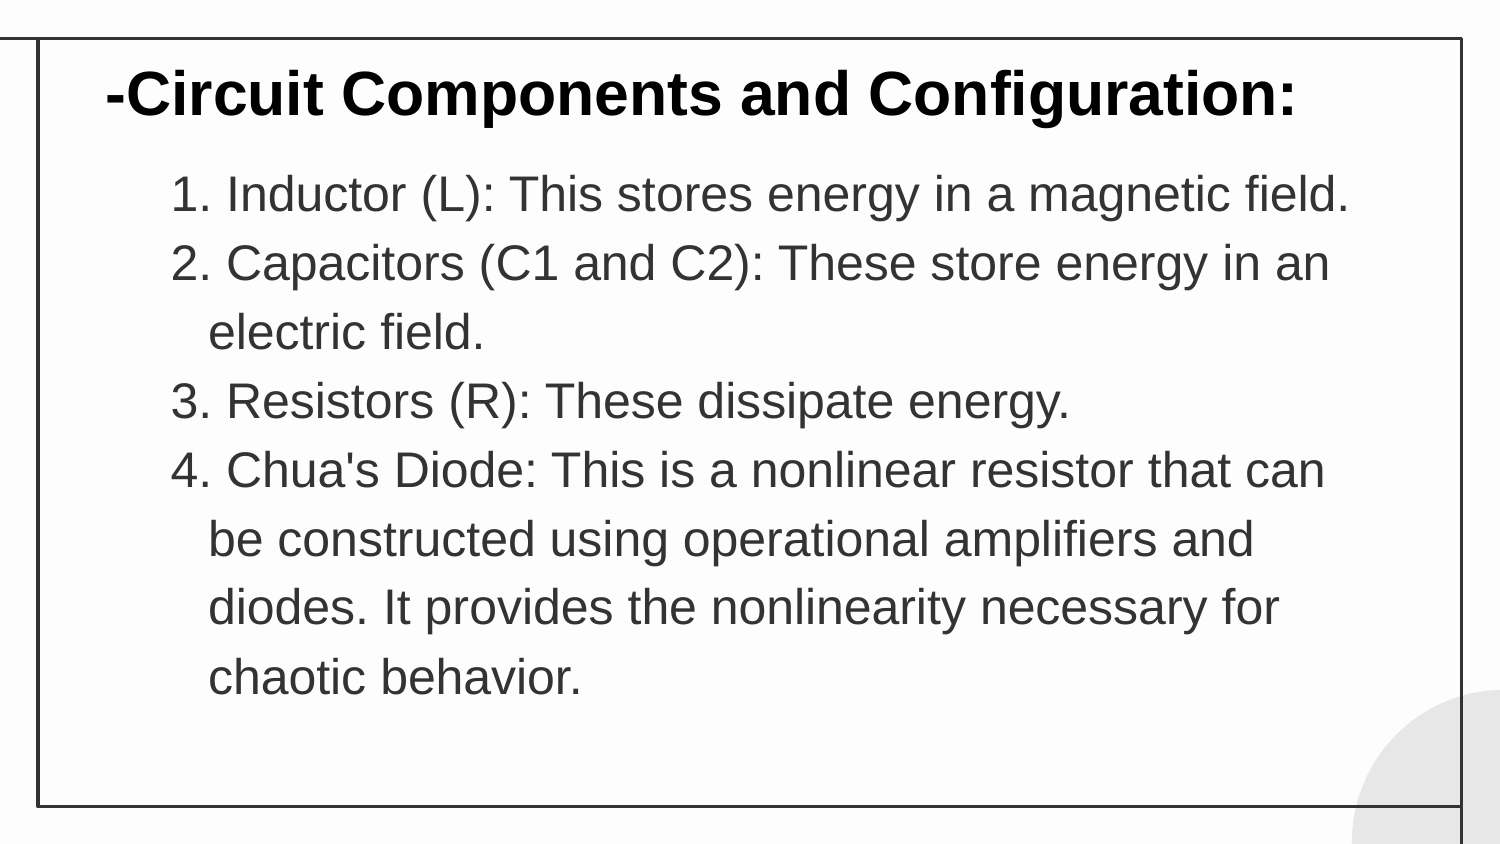

-Circuit Components and Configuration:

1. Inductor (L): This stores energy in a magnetic field.
2. Capacitors (C1 and C2): These store energy in an electric field.
3. Resistors (R): These dissipate energy.
4. Chua's Diode: This is a nonlinear resistor that can be constructed using operational amplifiers and diodes. It provides the nonlinearity necessary for chaotic behavior.